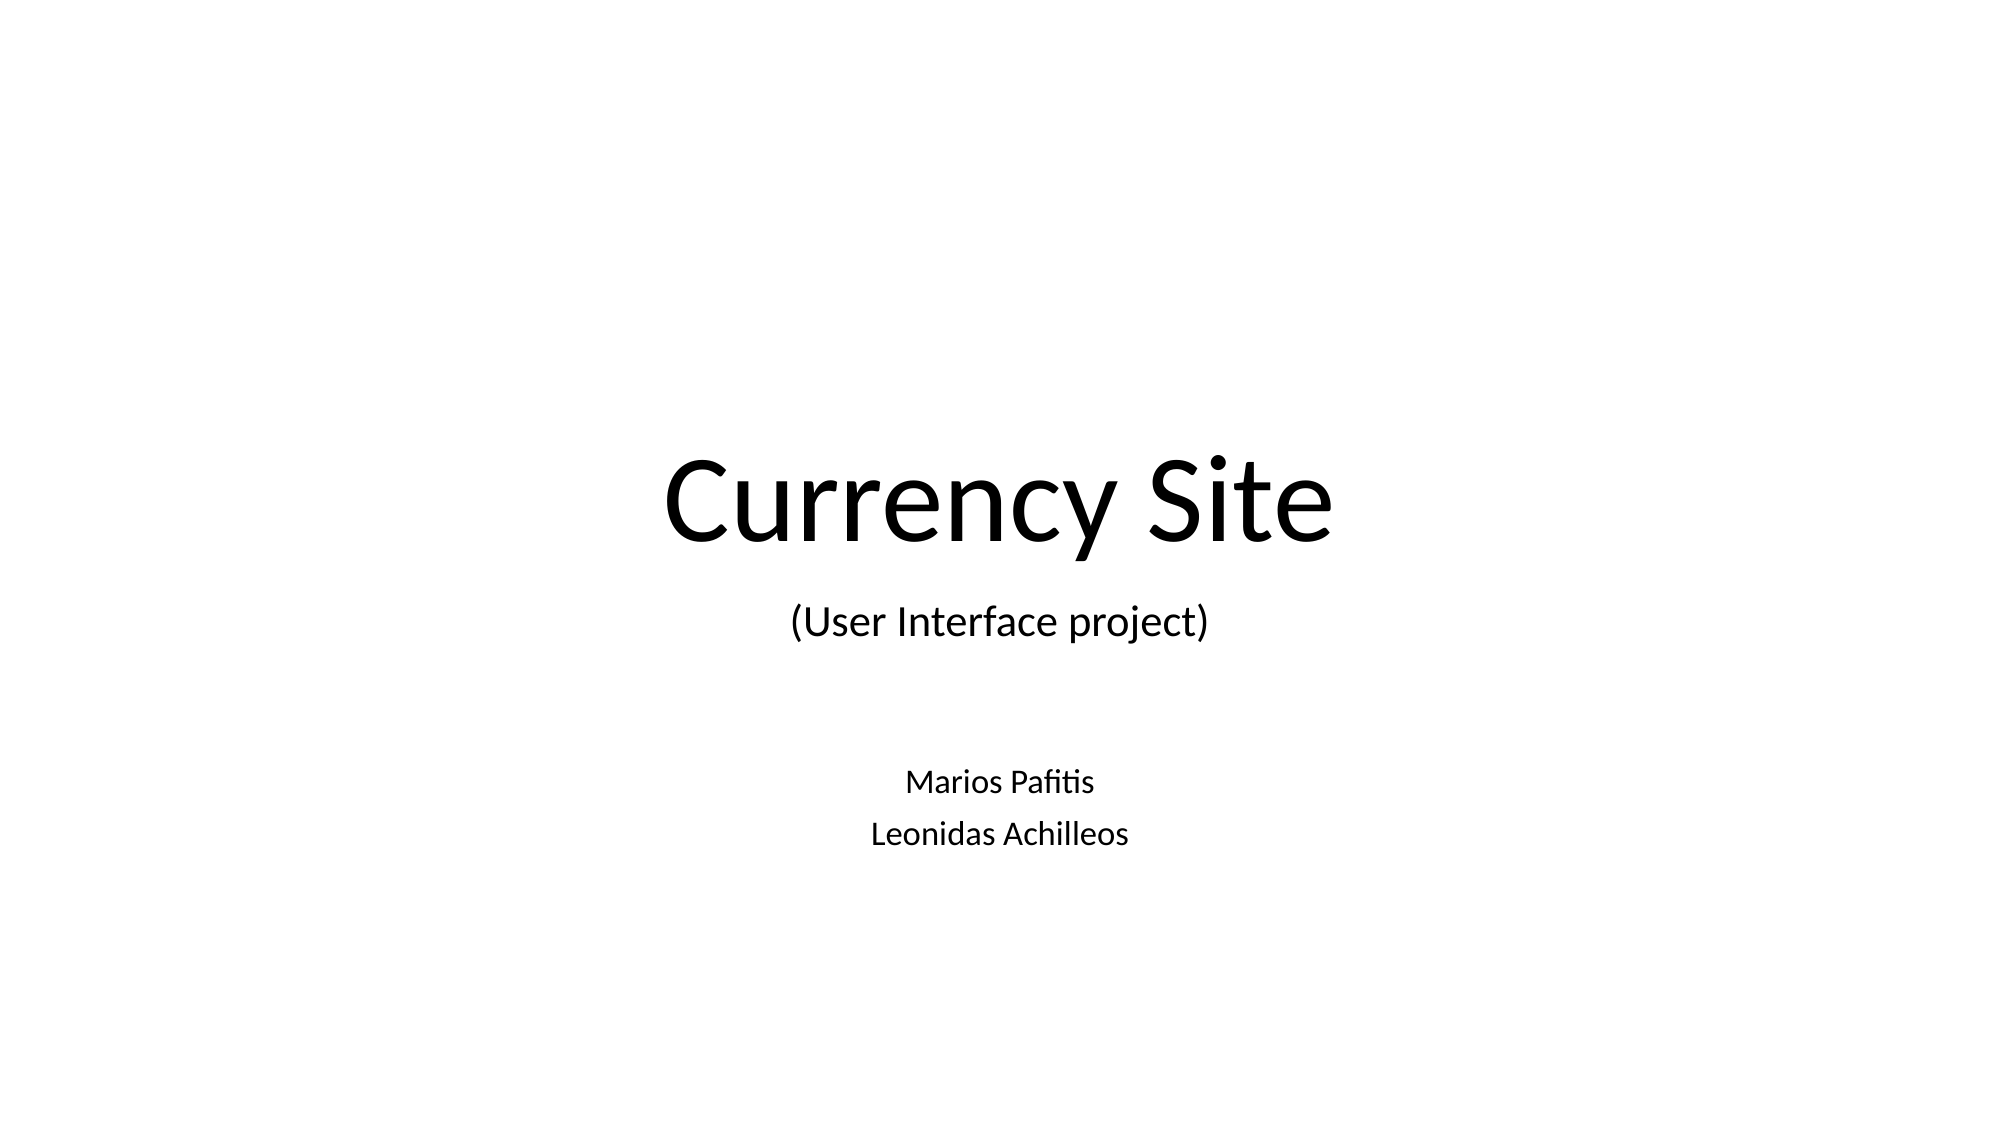

# Currency Site
(User Interface project)

Marios Pafitis
Leonidas Achilleos